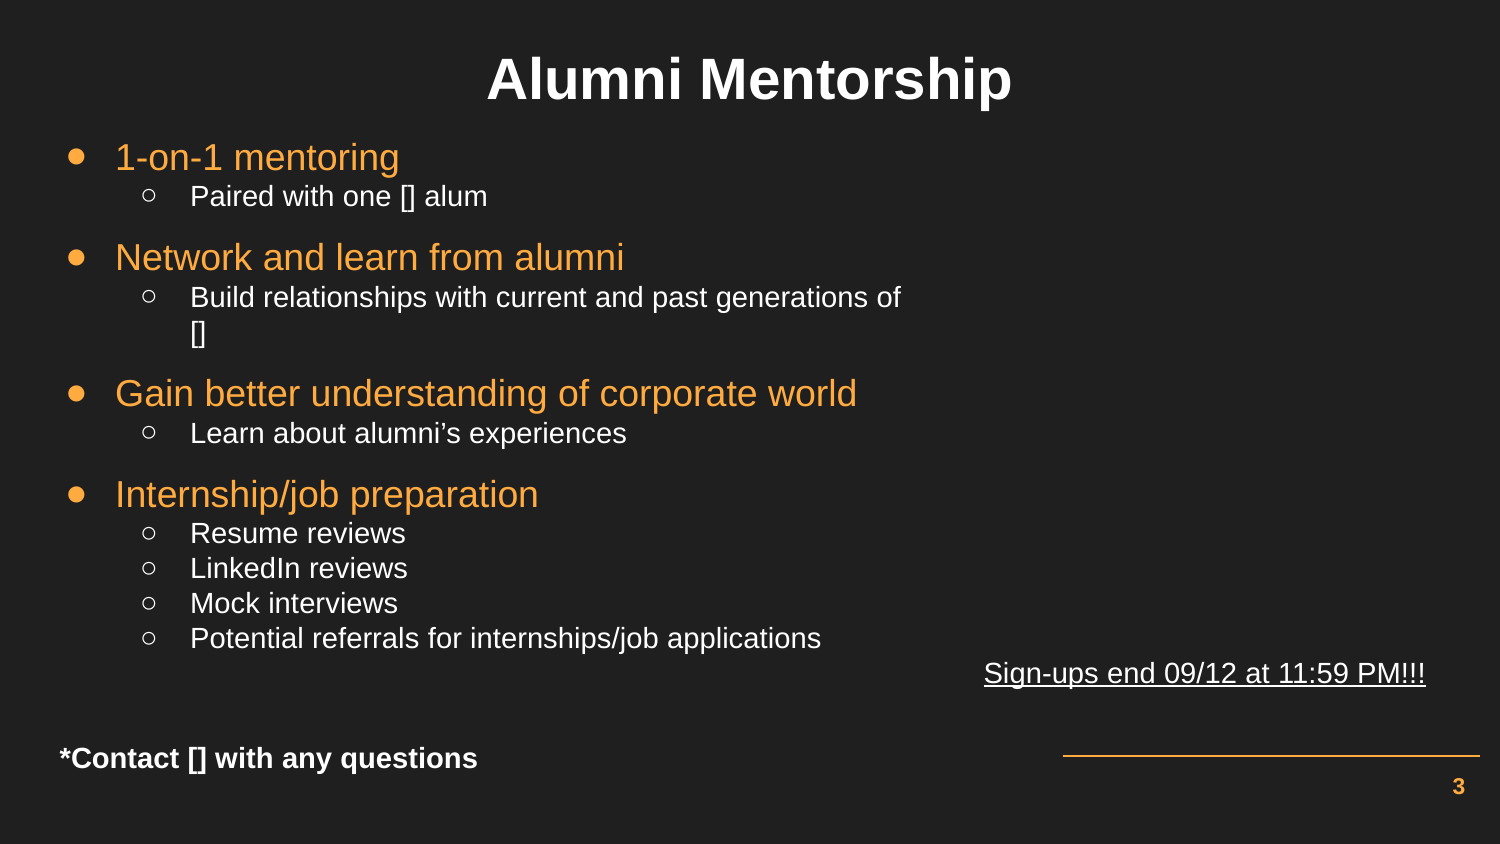

# Alumni Mentorship
1-on-1 mentoring
Paired with one [] alum
Network and learn from alumni
Build relationships with current and past generations of []
Gain better understanding of corporate world
Learn about alumni’s experiences
Internship/job preparation
Resume reviews
LinkedIn reviews
Mock interviews
Potential referrals for internships/job applications

Sign-ups end 09/12 at 11:59 PM!!!
*Contact [] with any questions